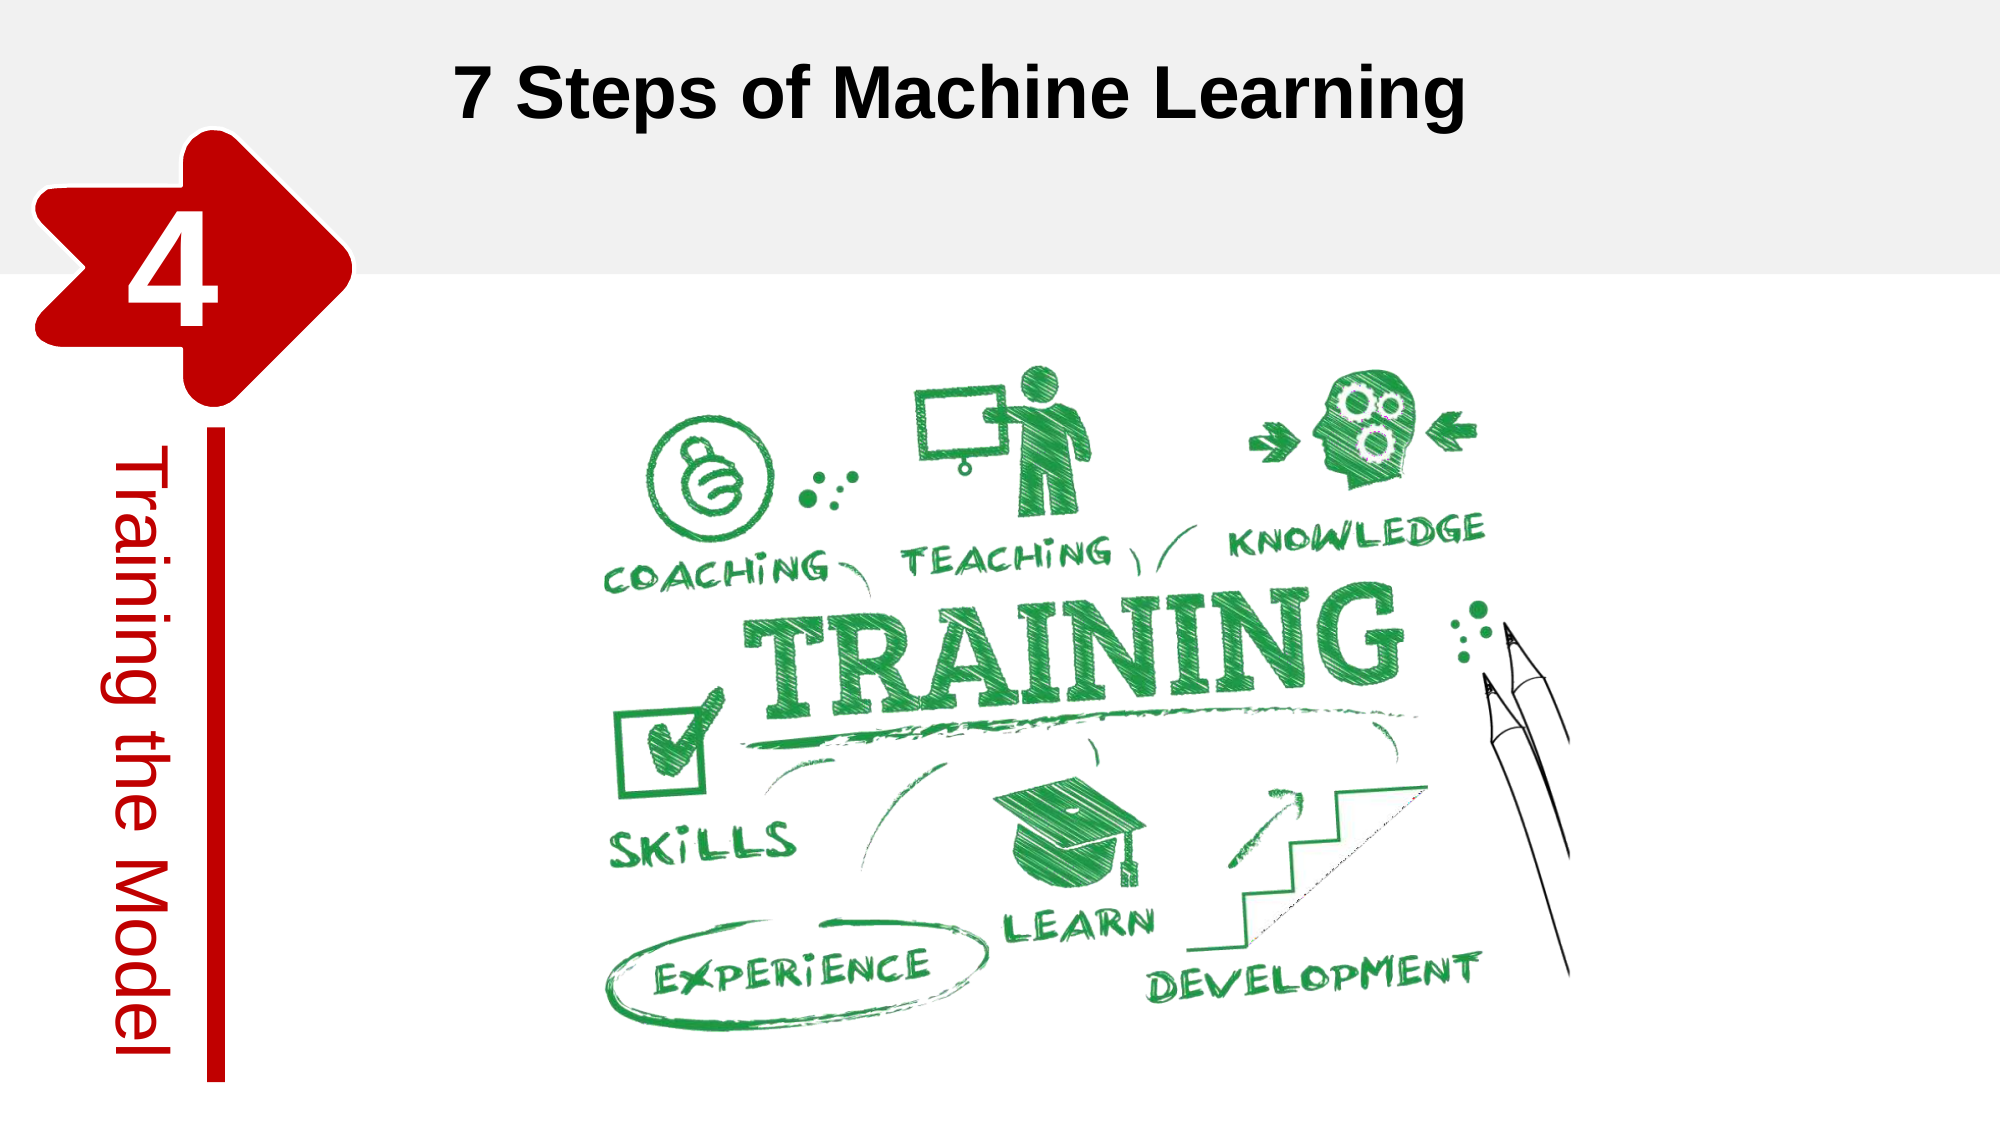

7 Steps of Machine Learning

4

Training the Model